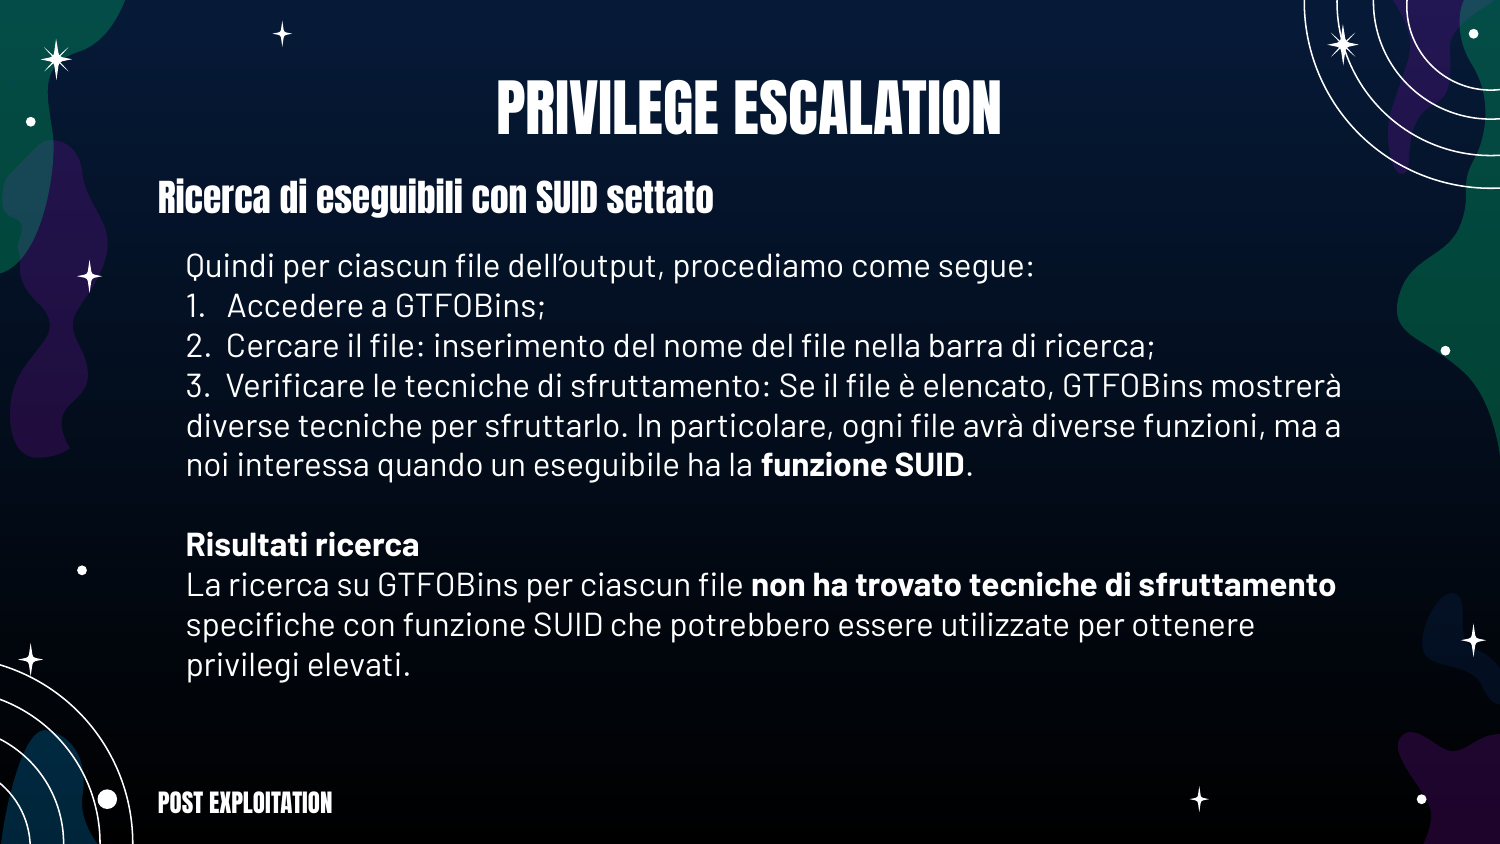

# PRIVILEGE ESCALATION
Ricerca di eseguibili con SUID settato
Quindi per ciascun file dell’output, procediamo come segue:
1.   Accedere a GTFOBins;
2.  Cercare il file: inserimento del nome del file nella barra di ricerca;
3.  Verificare le tecniche di sfruttamento: Se il file è elencato, GTFOBins mostrerà diverse tecniche per sfruttarlo. In particolare, ogni file avrà diverse funzioni, ma a noi interessa quando un eseguibile ha la funzione SUID.

Risultati ricerca
La ricerca su GTFOBins per ciascun file non ha trovato tecniche di sfruttamento specifiche con funzione SUID che potrebbero essere utilizzate per ottenere privilegi elevati.
POST EXPLOITATION